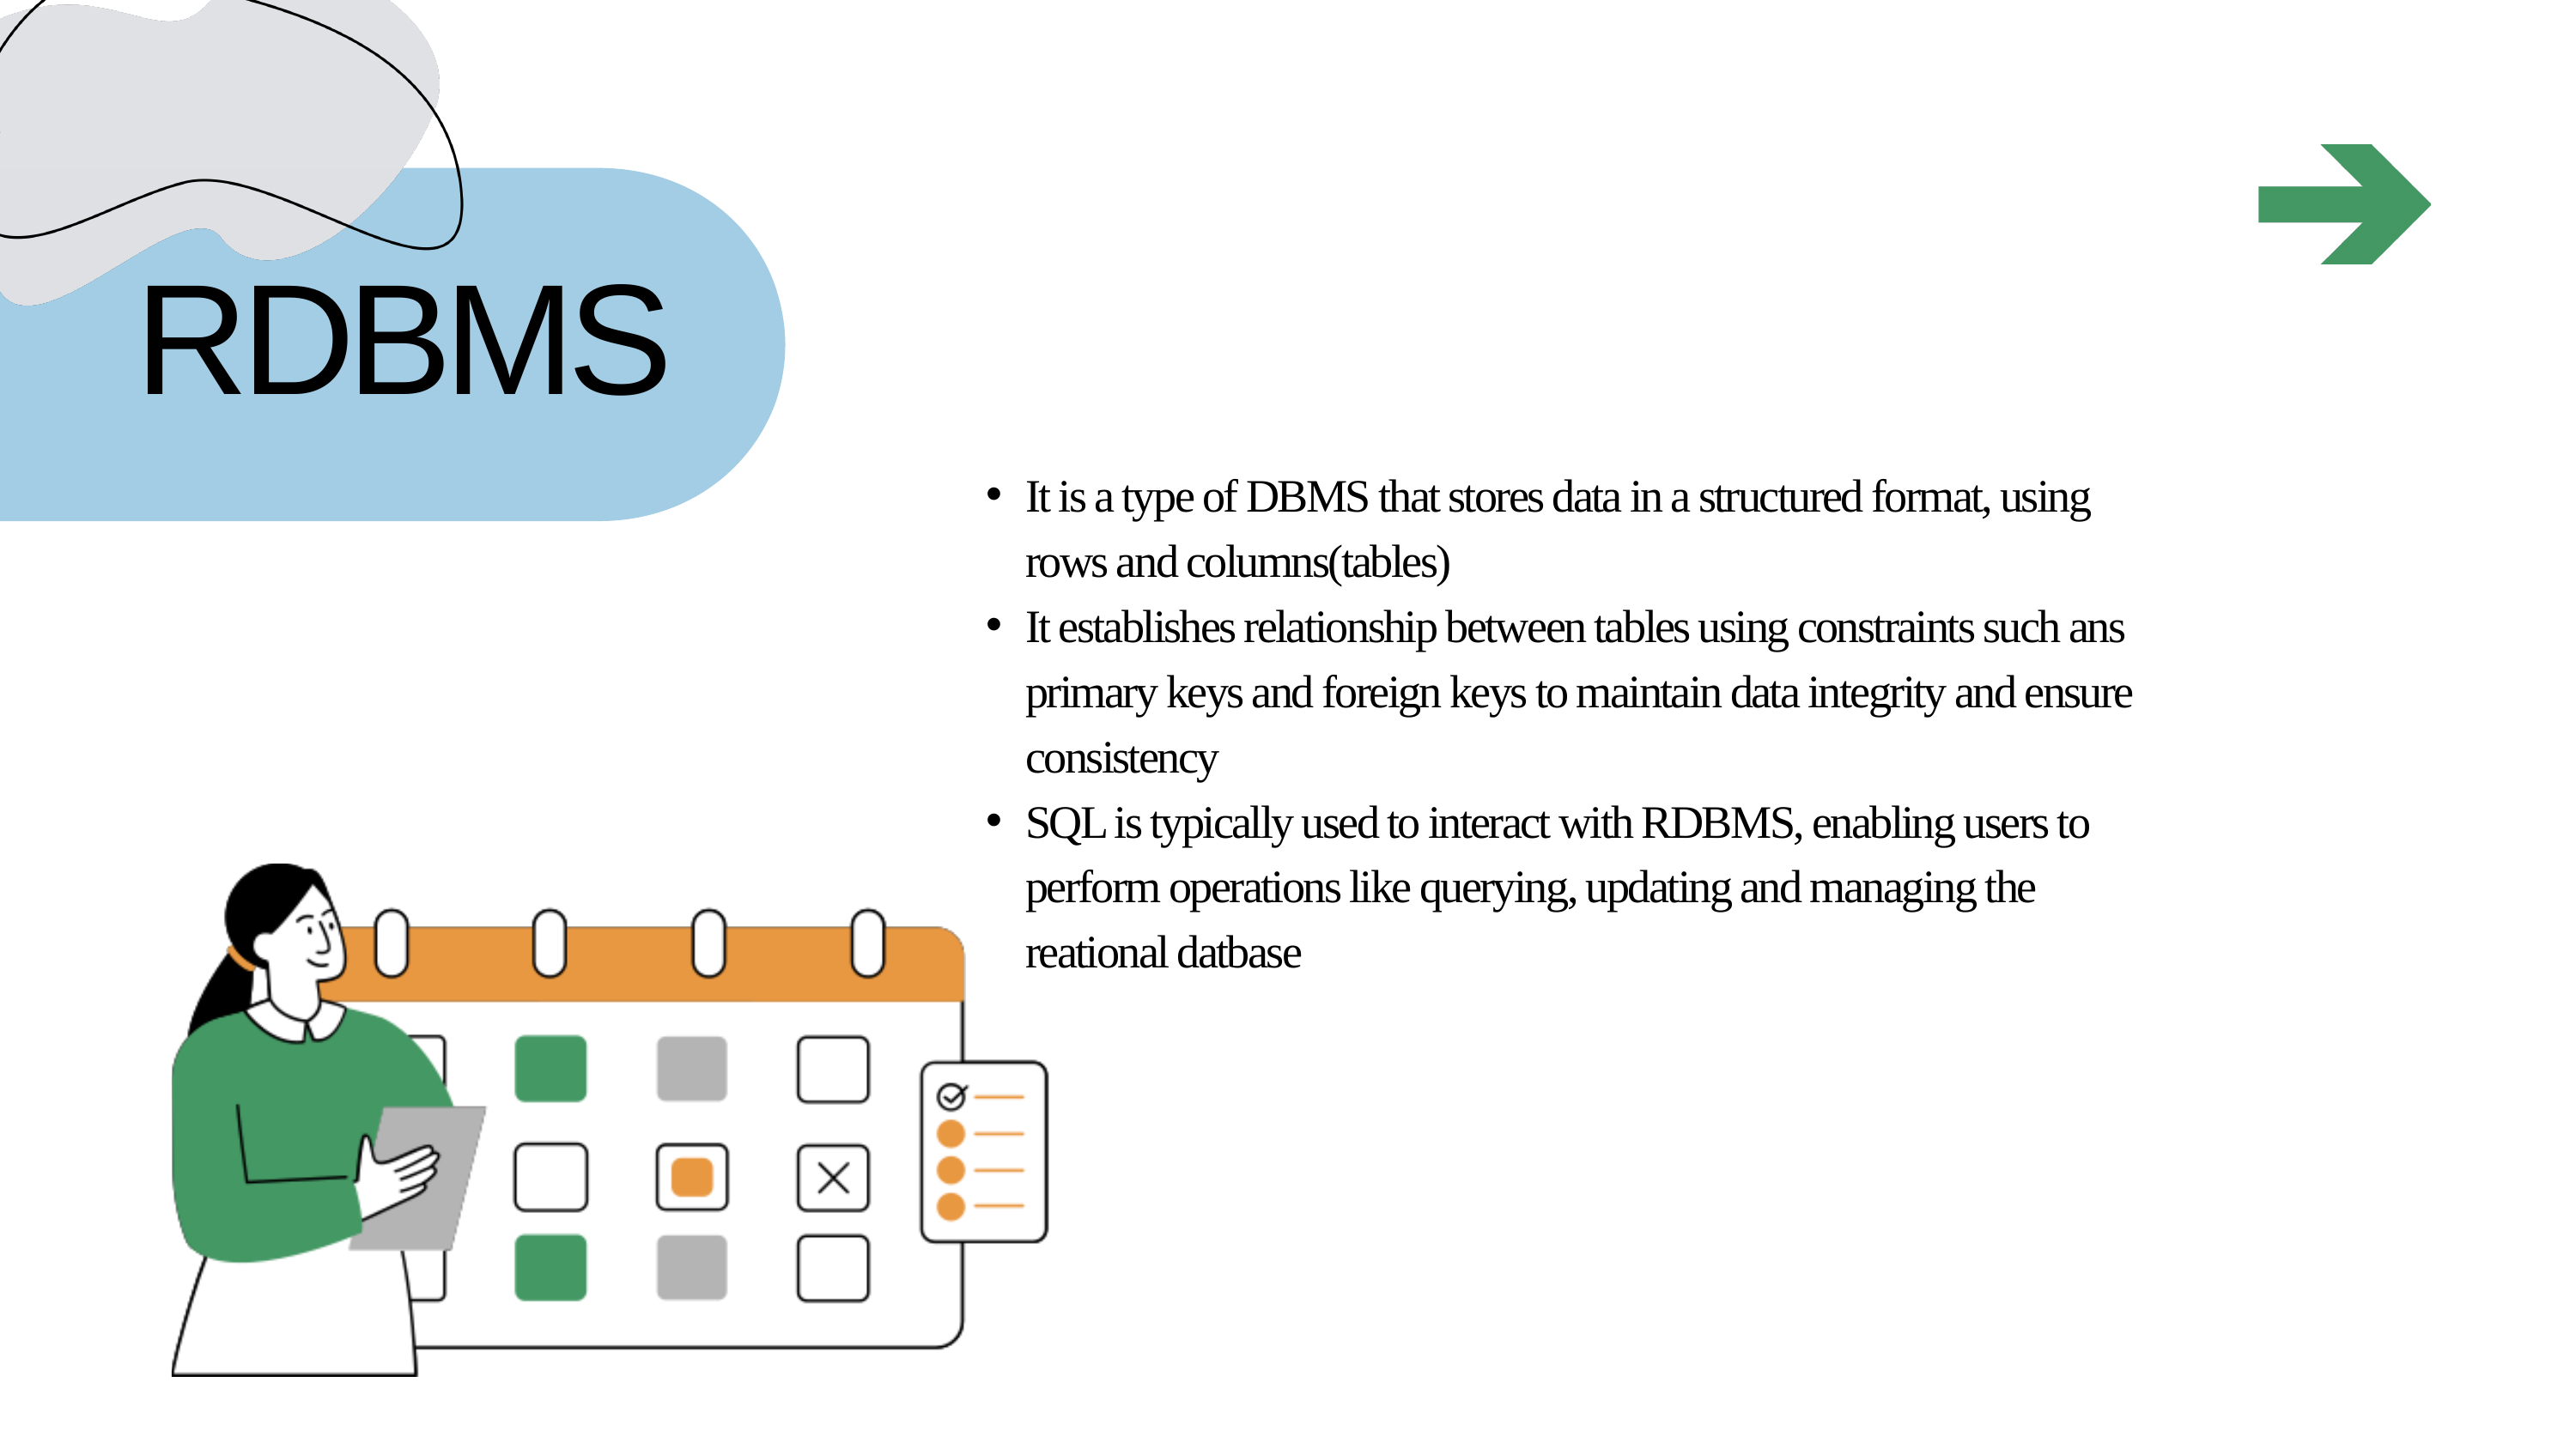

RDBMS
It is a type of DBMS that stores data in a structured format, using rows and columns(tables)
It establishes relationship between tables using constraints such ans primary keys and foreign keys to maintain data integrity and ensure consistency
SQL is typically used to interact with RDBMS, enabling users to perform operations like querying, updating and managing the reational datbase